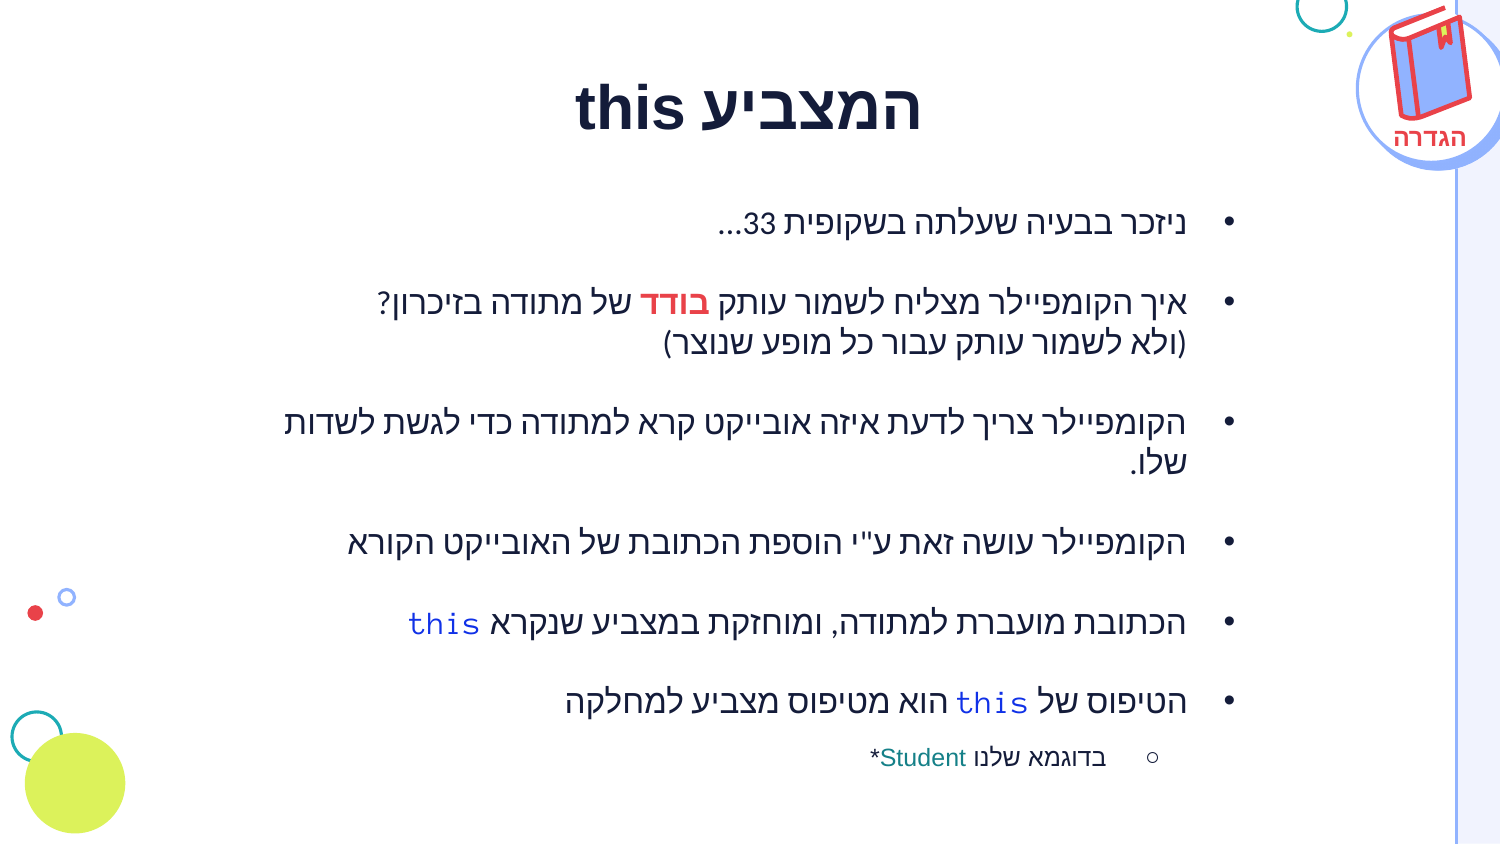

# המצביע this
הגדרה
ניזכר בבעיה שעלתה בשקופית 33...
איך הקומפיילר מצליח לשמור עותק בודד של מתודה בזיכרון?
(ולא לשמור עותק עבור כל מופע שנוצר)
הקומפיילר צריך לדעת איזה אובייקט קרא למתודה כדי לגשת לשדות שלו.
הקומפיילר עושה זאת ע"י הוספת הכתובת של האובייקט הקורא
הכתובת מועברת למתודה, ומוחזקת במצביע שנקרא this
הטיפוס של this הוא מטיפוס מצביע למחלקה
בדוגמא שלנו Student*